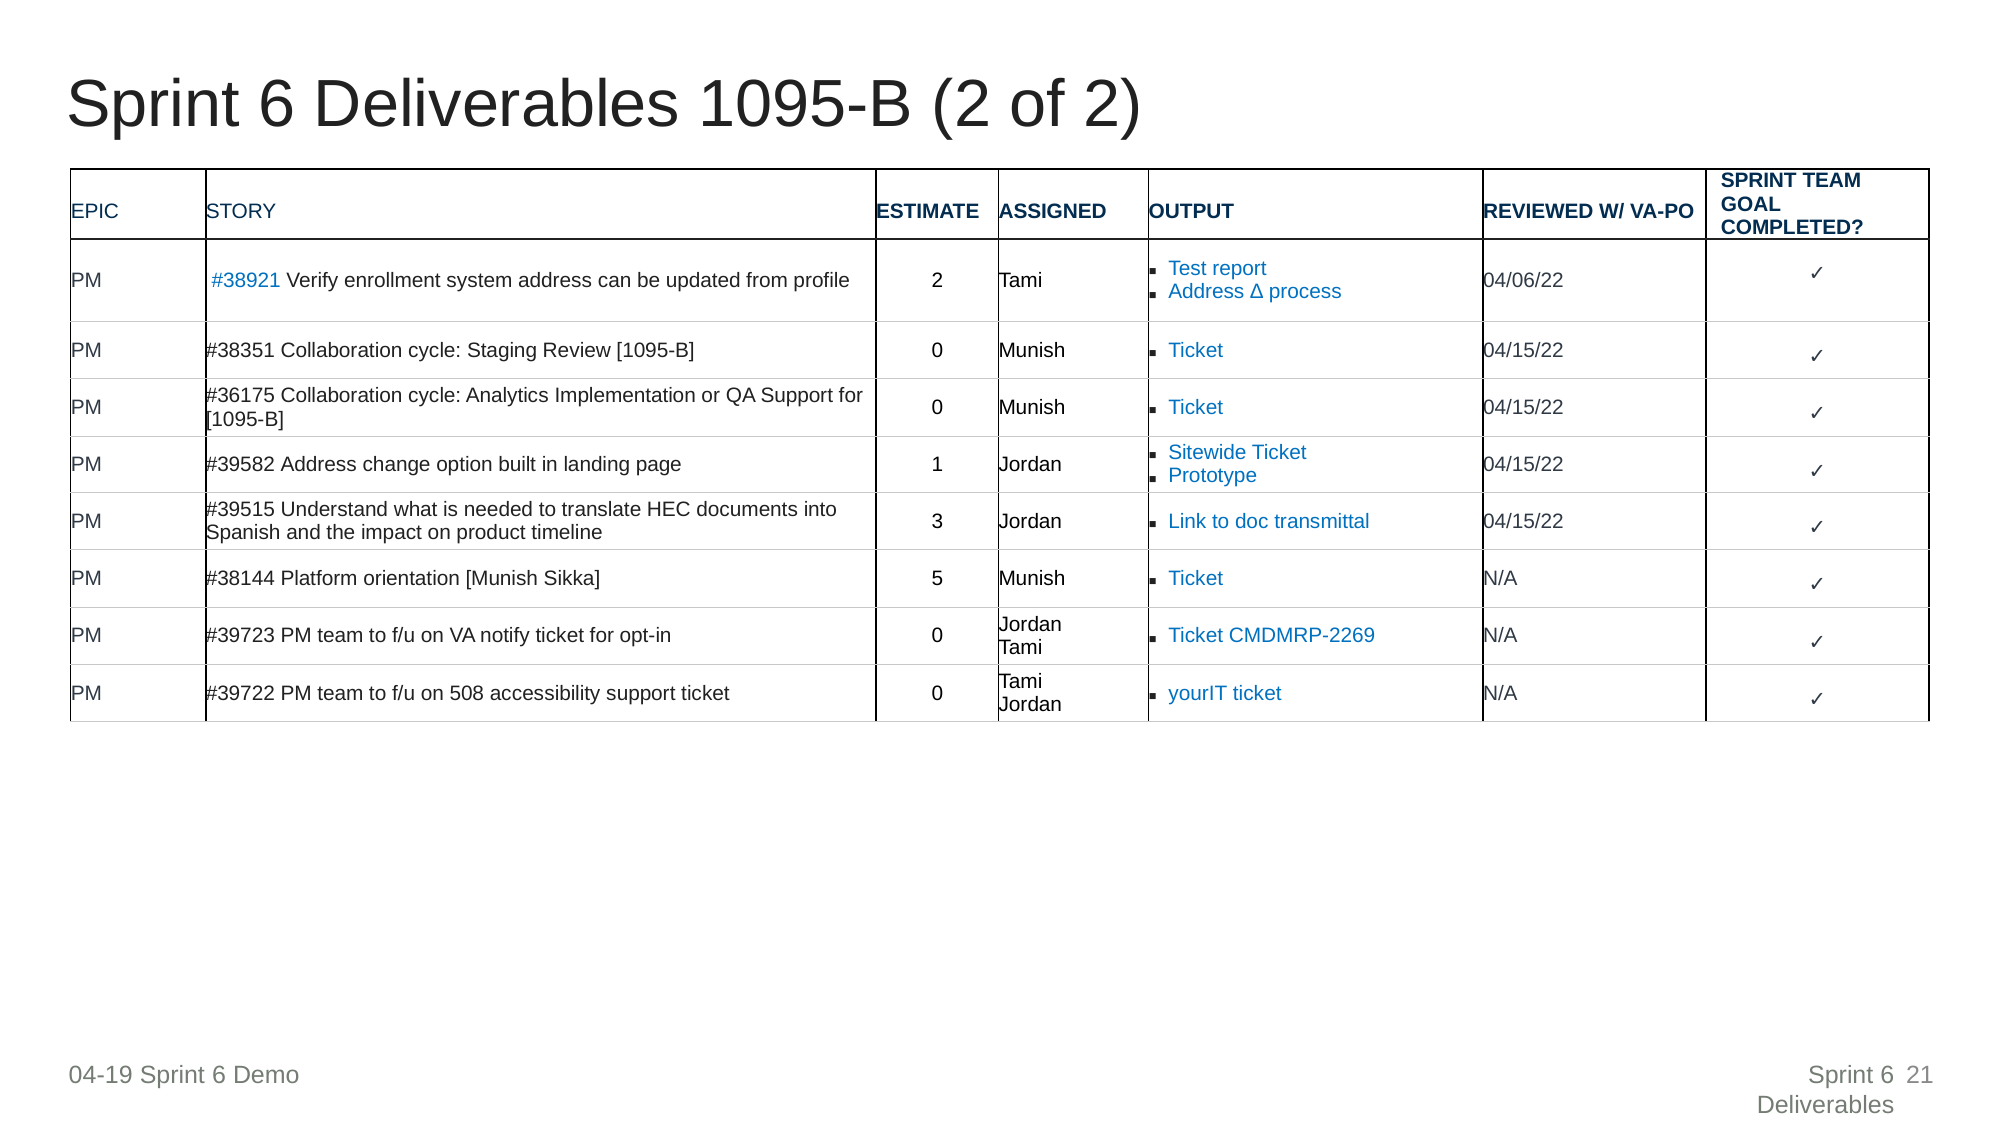

# Sprint 6 Deliverables 1095-B (2 of 2)
| EPIC | STORY | ESTIMATE | ASSIGNED | OUTPUT | REVIEWED W/ VA-PO | SPRINT TEAM GOAL COMPLETED? |
| --- | --- | --- | --- | --- | --- | --- |
| PM | #38921 Verify enrollment system address can be updated from profile | 2 | Tami | Test report Address ∆ process | 04/06/22 | ✓ |
| PM | #38351 Collaboration cycle: Staging Review [1095-B] | 0 | Munish | Ticket | 04/15/22 | ✓ |
| PM | #36175 Collaboration cycle: Analytics Implementation or QA Support for [1095-B] | 0 | Munish | Ticket | 04/15/22 | ✓ |
| PM | #39582 Address change option built in landing page | 1 | Jordan | Sitewide Ticket Prototype | 04/15/22 | ✓ |
| PM | #39515 Understand what is needed to translate HEC documents into Spanish and the impact on product timeline | 3 | Jordan | Link to doc transmittal | 04/15/22 | ✓ |
| PM | #38144 Platform orientation [Munish Sikka] | 5 | Munish | Ticket | N/A | ✓ |
| PM | #39723 PM team to f/u on VA notify ticket for opt-in | 0 | Jordan Tami | Ticket CMDMRP-2269 | N/A | ✓ |
| PM | #39722 PM team to f/u on 508 accessibility support ticket | 0 | Tami Jordan | yourIT ticket | N/A | ✓ |
21
04-19 Sprint 6 Demo
Sprint 6 Deliverables